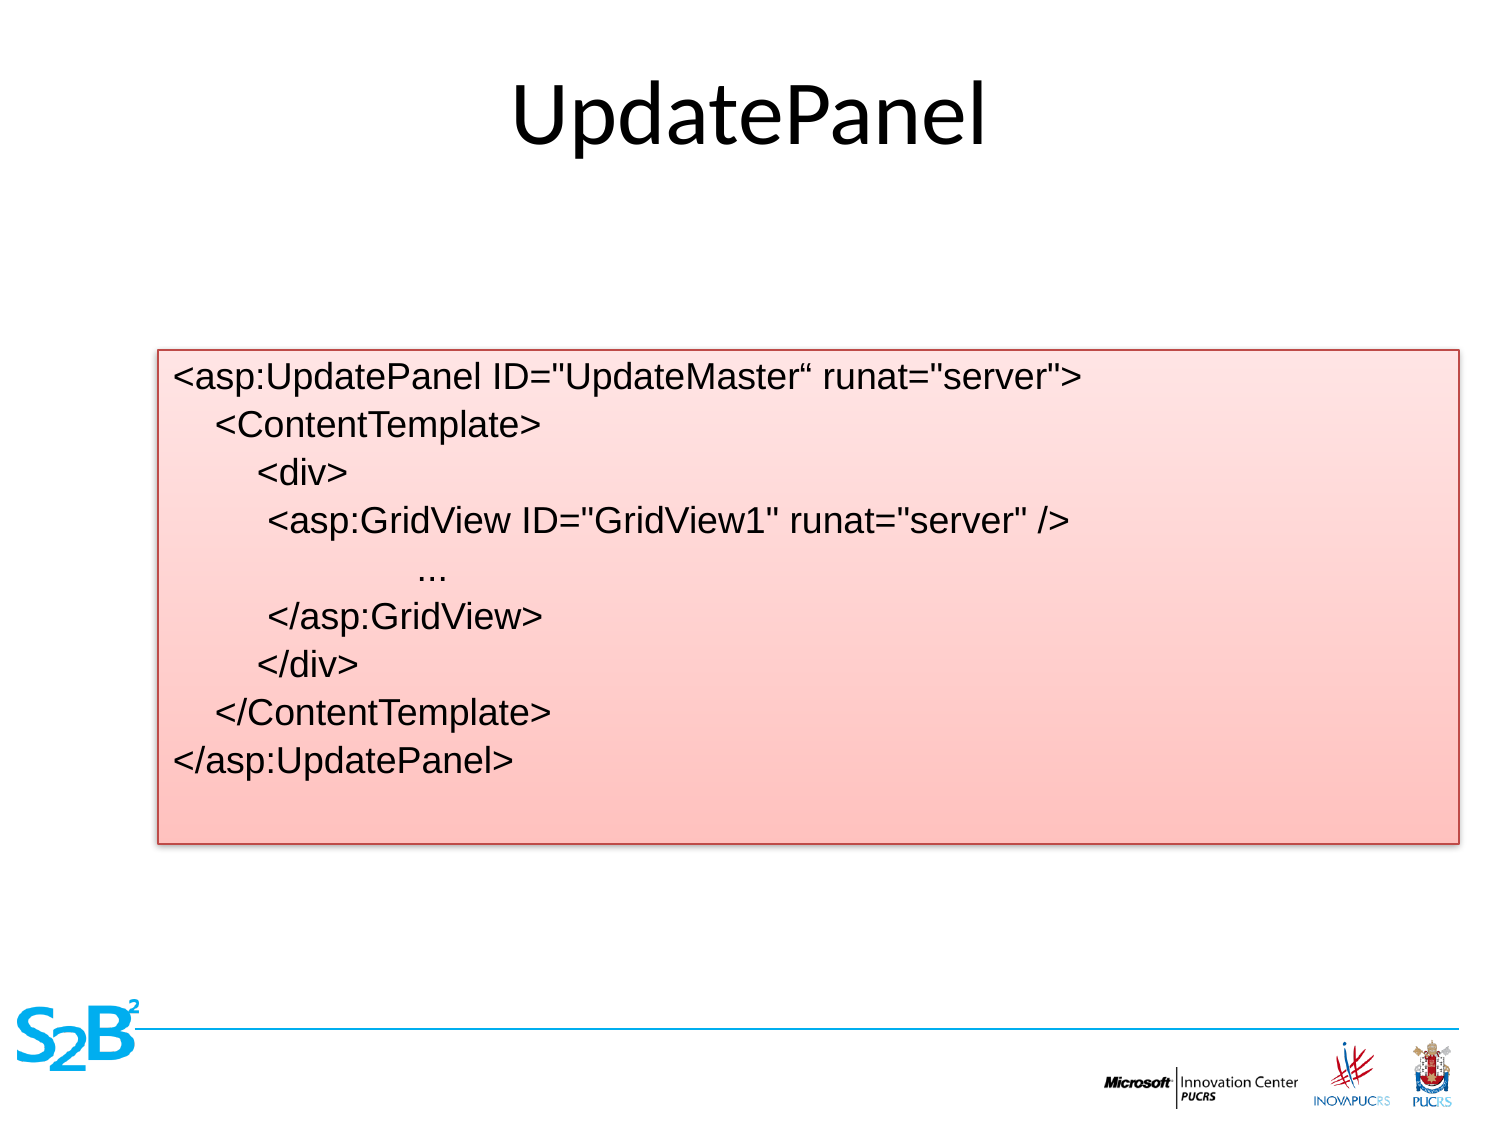

# UpdatePanel
<asp:UpdatePanel ID="UpdateMaster“ runat="server">
    <ContentTemplate>
        <div>
         <asp:GridView ID="GridView1" runat="server" />
		...
         </asp:GridView>
        </div>
    </ContentTemplate>
</asp:UpdatePanel>